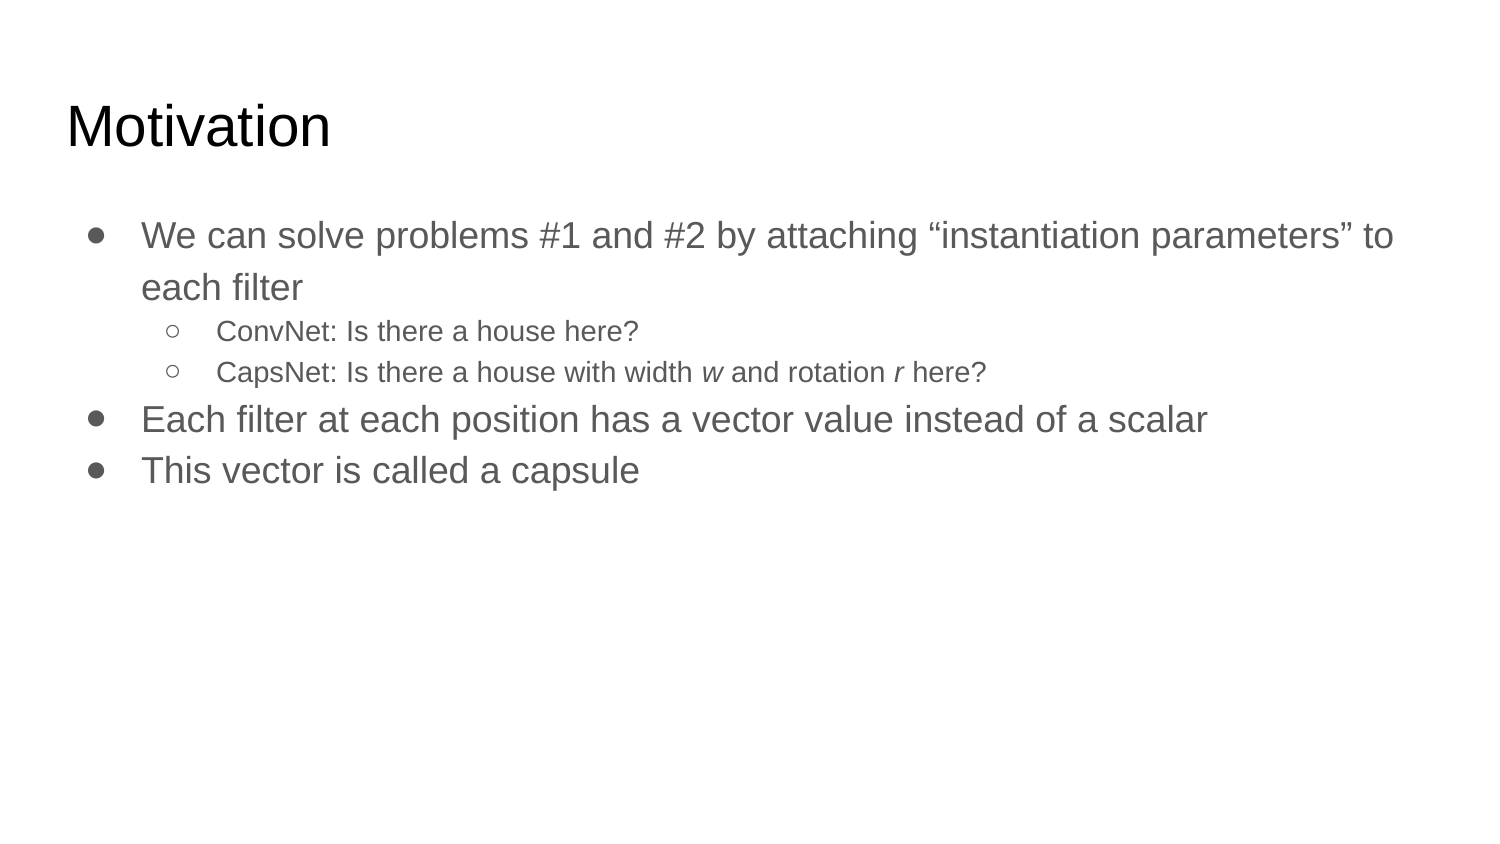

# Motivation
We can solve problems #1 and #2 by attaching “instantiation parameters” to each filter
ConvNet: Is there a house here?
CapsNet: Is there a house with width w and rotation r here?
Each filter at each position has a vector value instead of a scalar
This vector is called a capsule